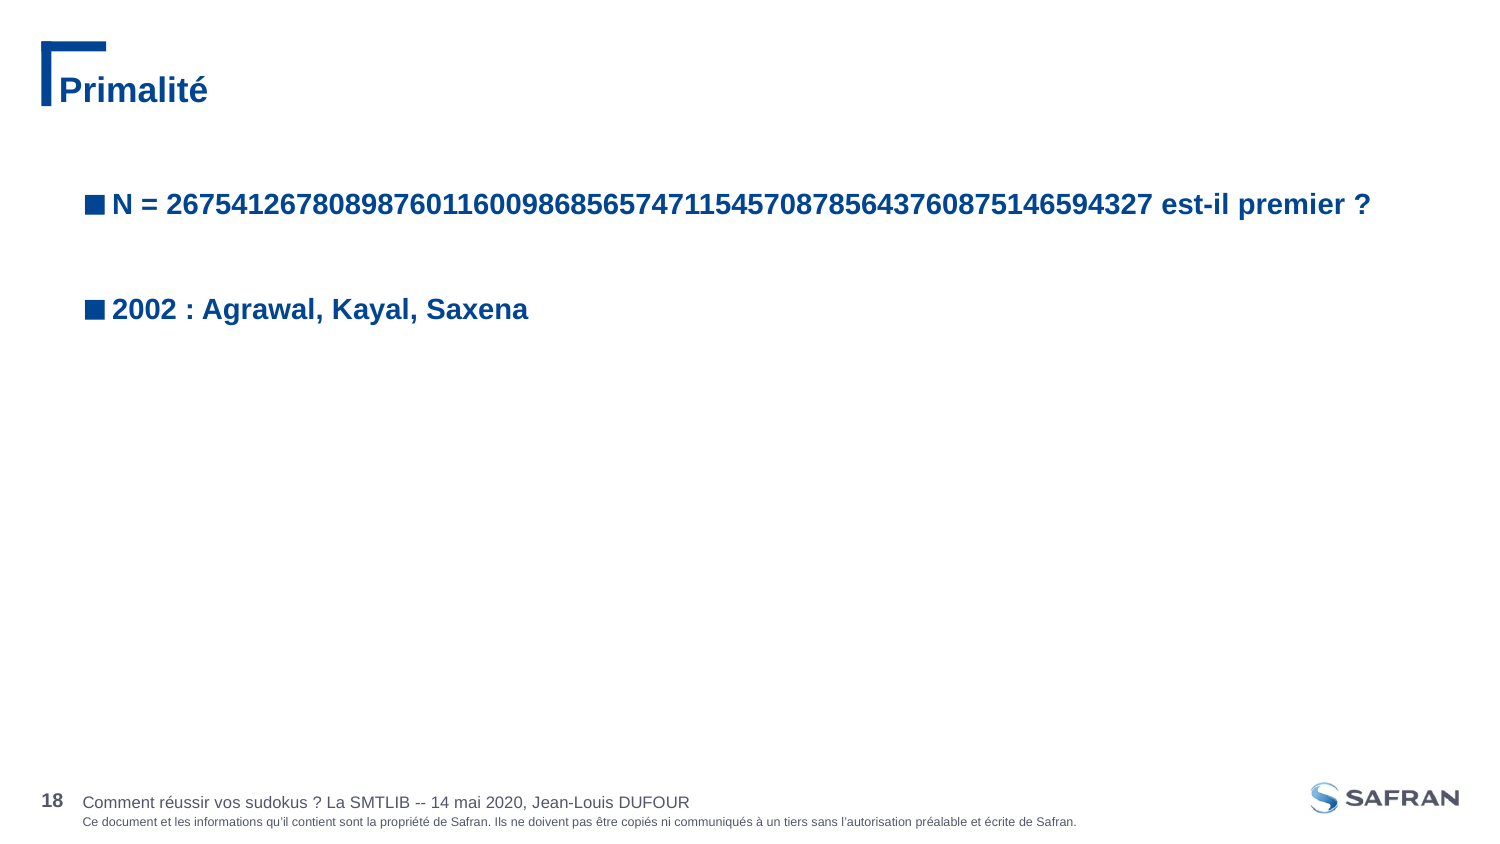

# Primalité
N = 2675412678089876011600986856574711545708785643760875146594327 est-il premier ?

2002 : Agrawal, Kayal, Saxena
Comment réussir vos sudokus ? La SMTLIB -- 14 mai 2020, Jean-Louis DUFOUR
18
27 sept. 2019, Jean-Louis DUFOUR